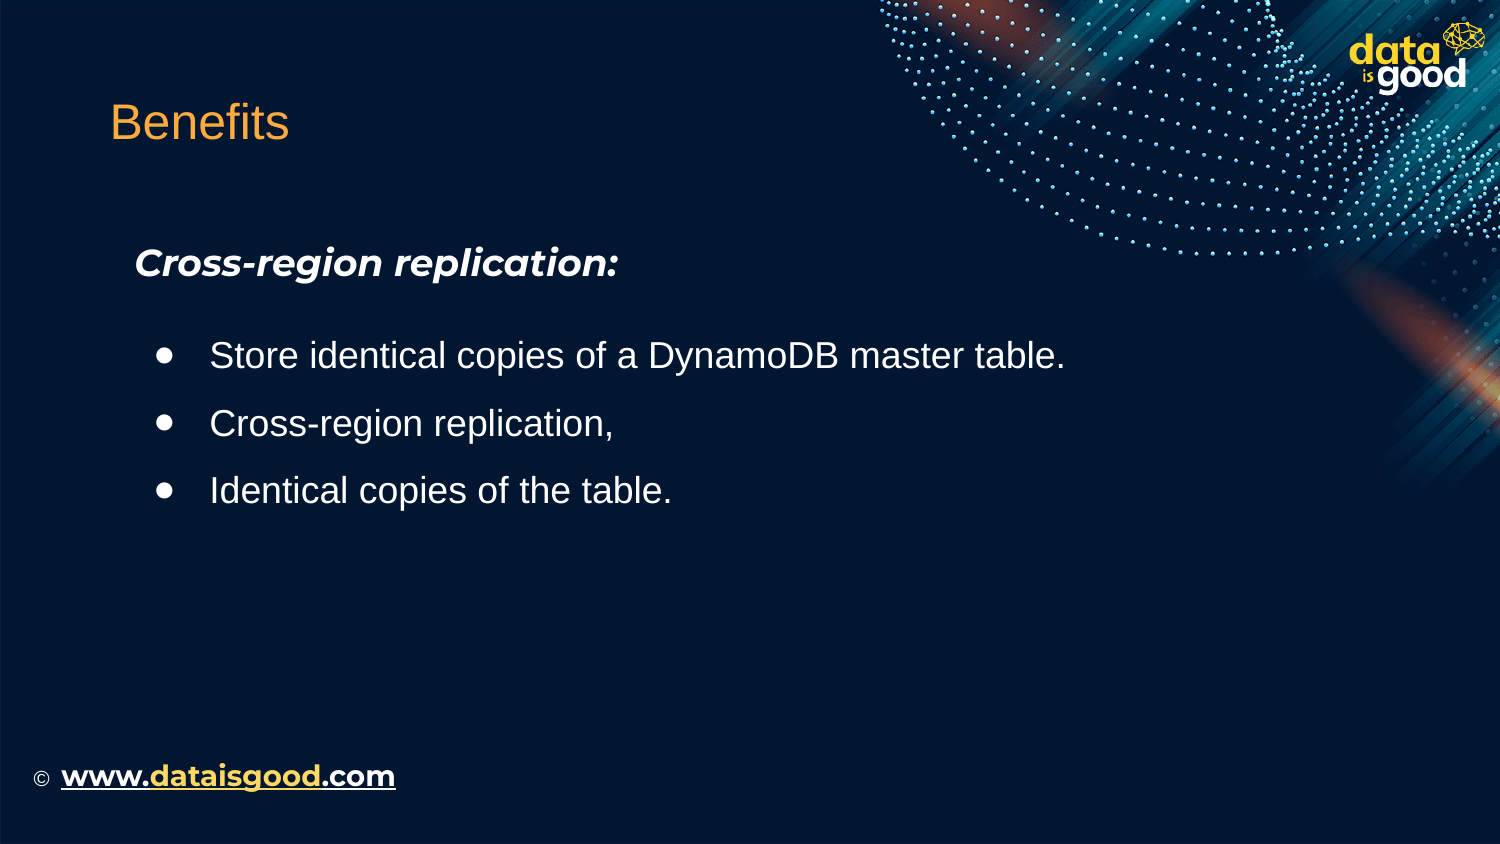

# Benefits
Cross-region replication:
Store identical copies of a DynamoDB master table.
Cross-region replication,
Identical copies of the table.